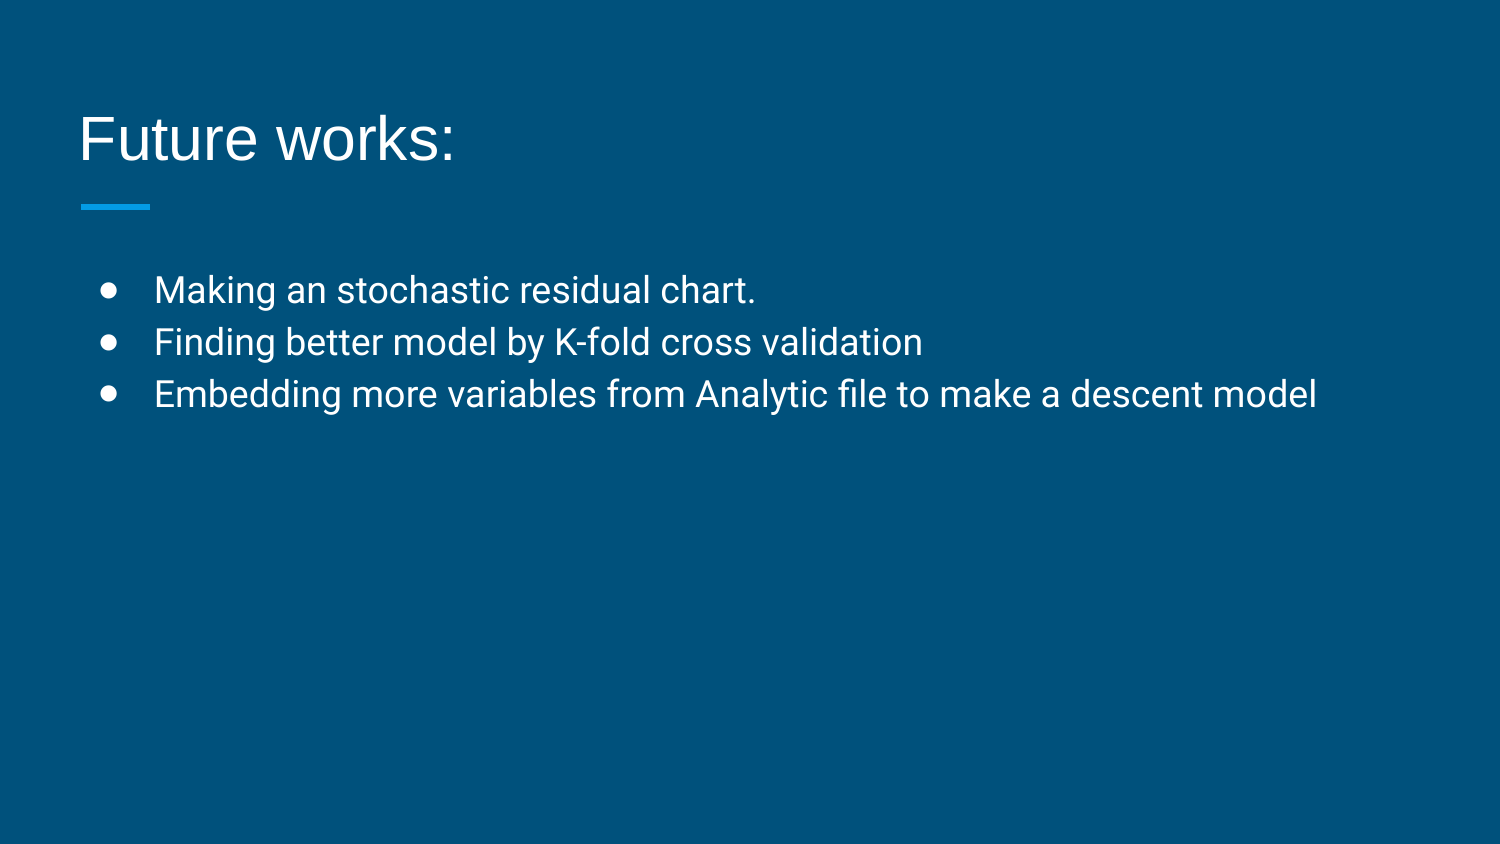

# Future works:
Making an stochastic residual chart.
Finding better model by K-fold cross validation
Embedding more variables from Analytic file to make a descent model